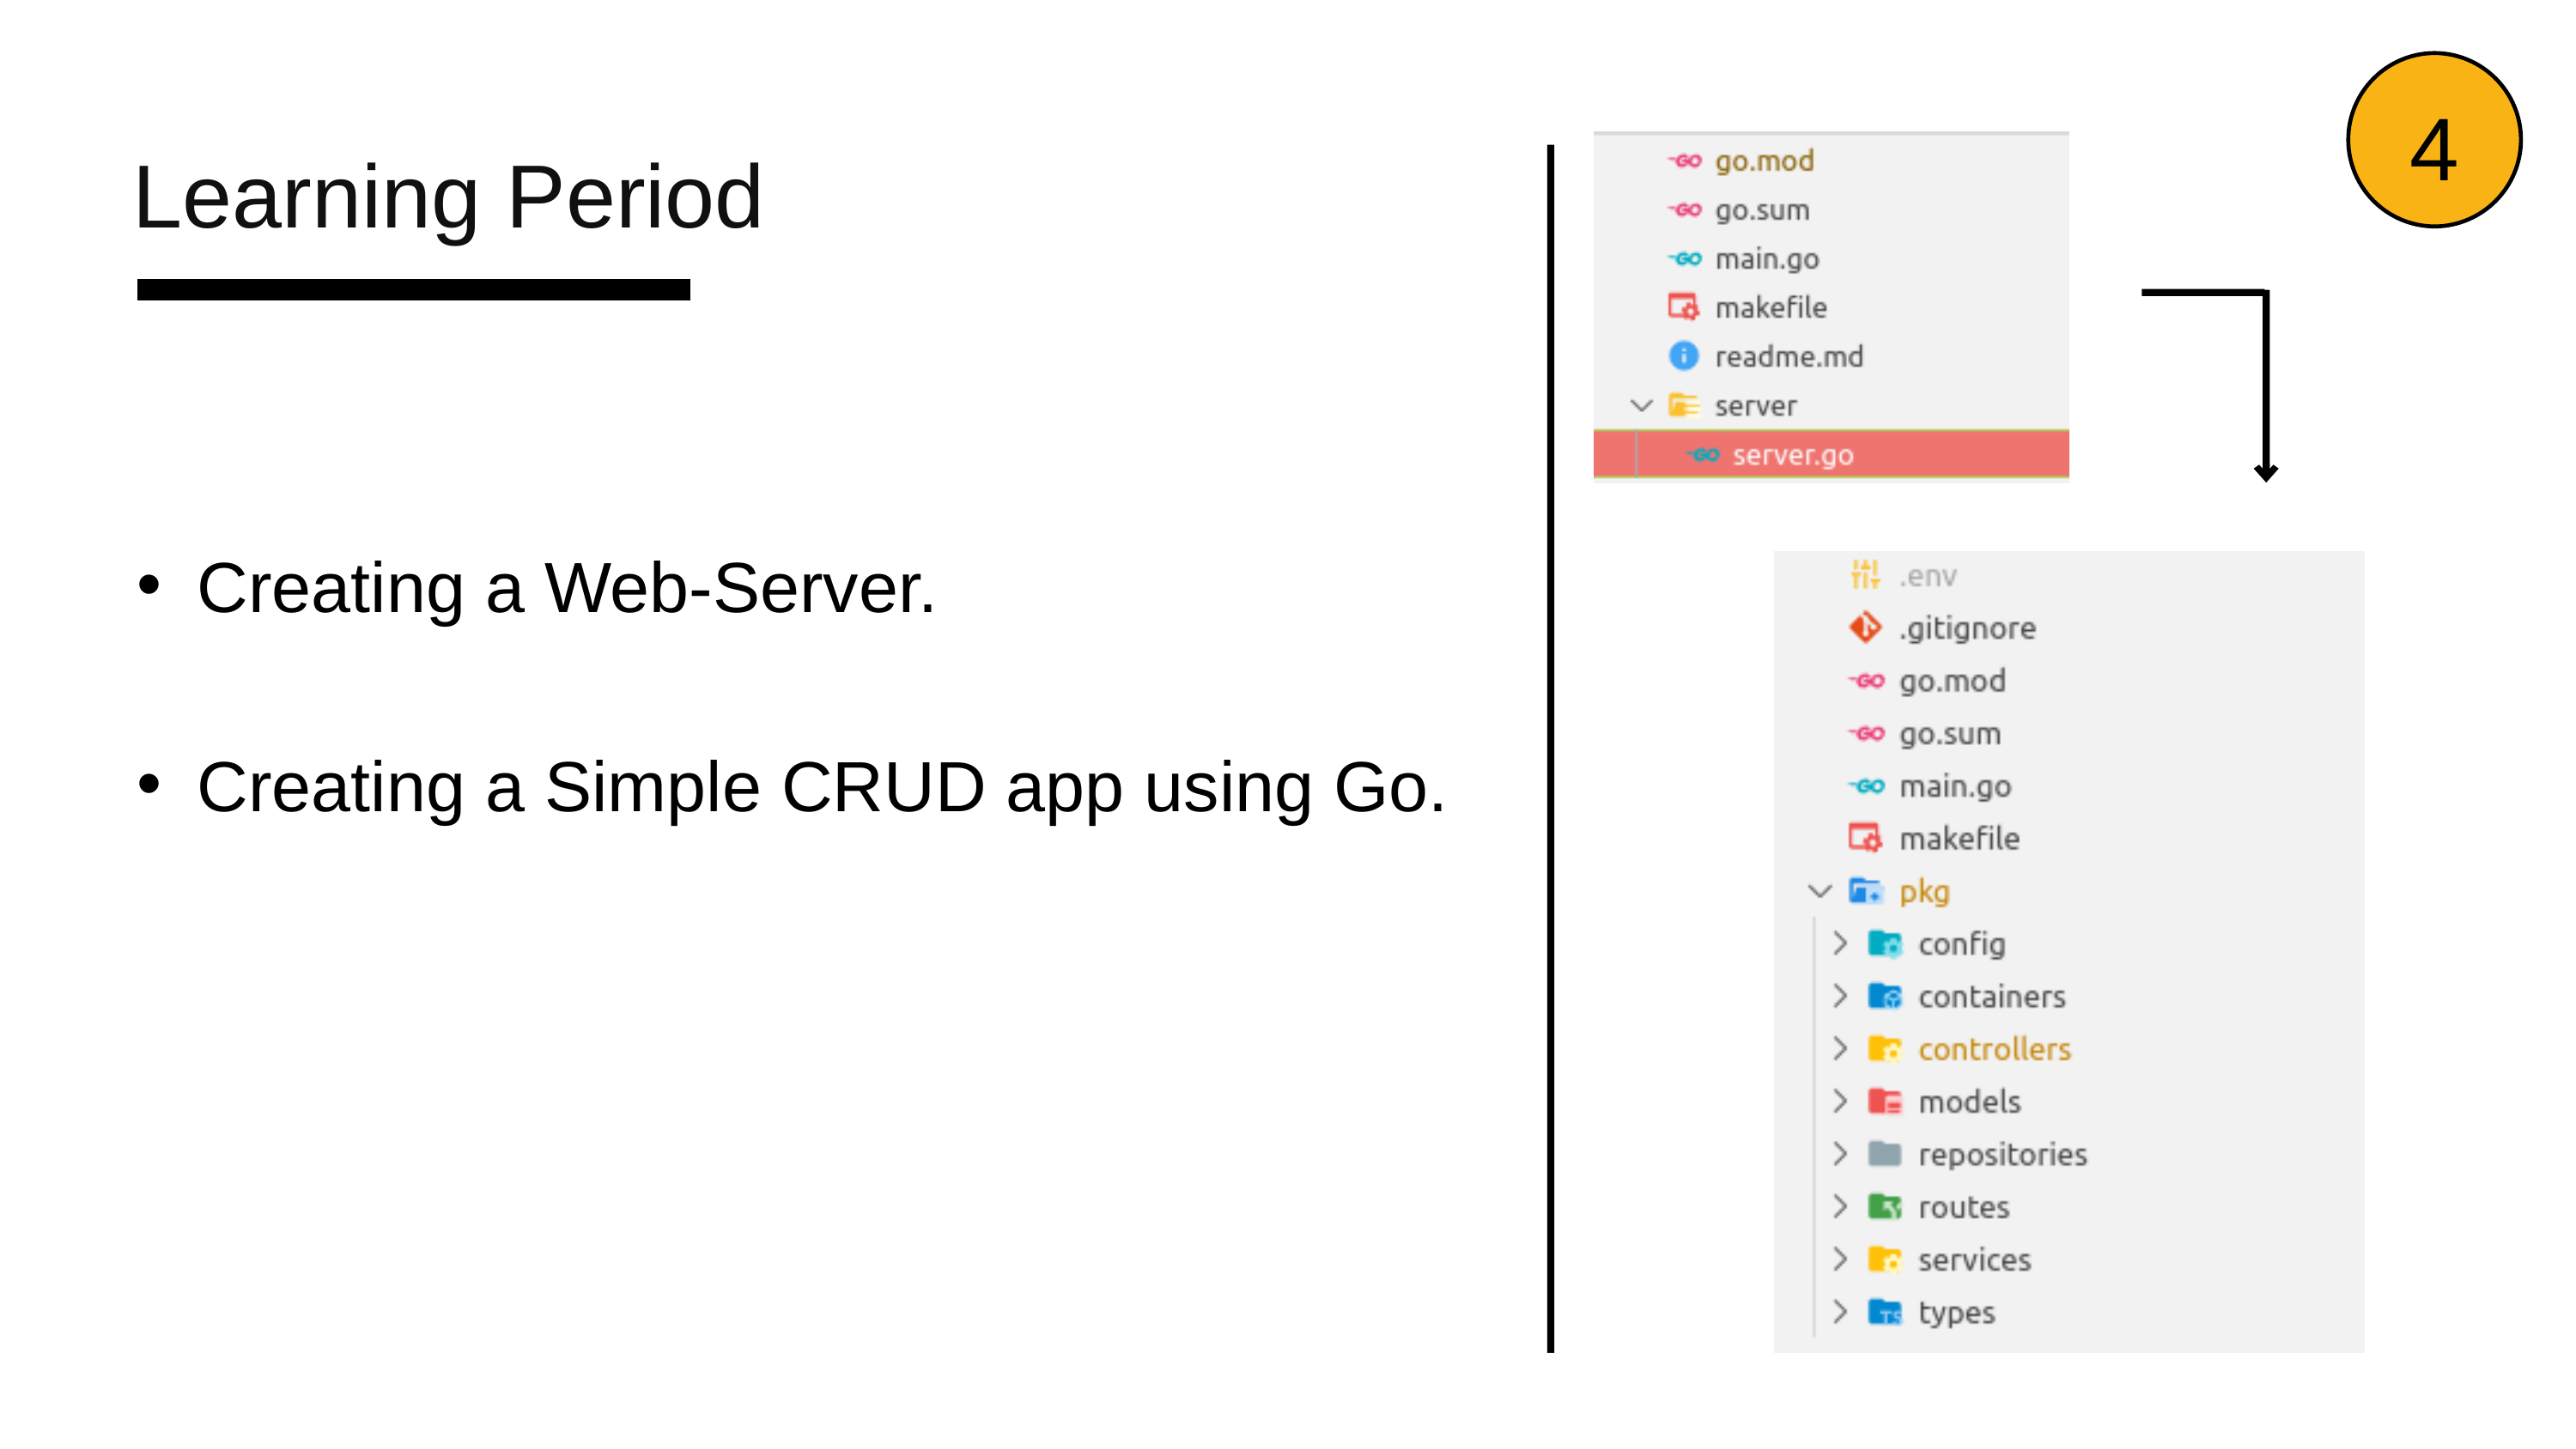

4
Learning Period

Creating a Web-Server.

Creating a Simple CRUD app using Go.